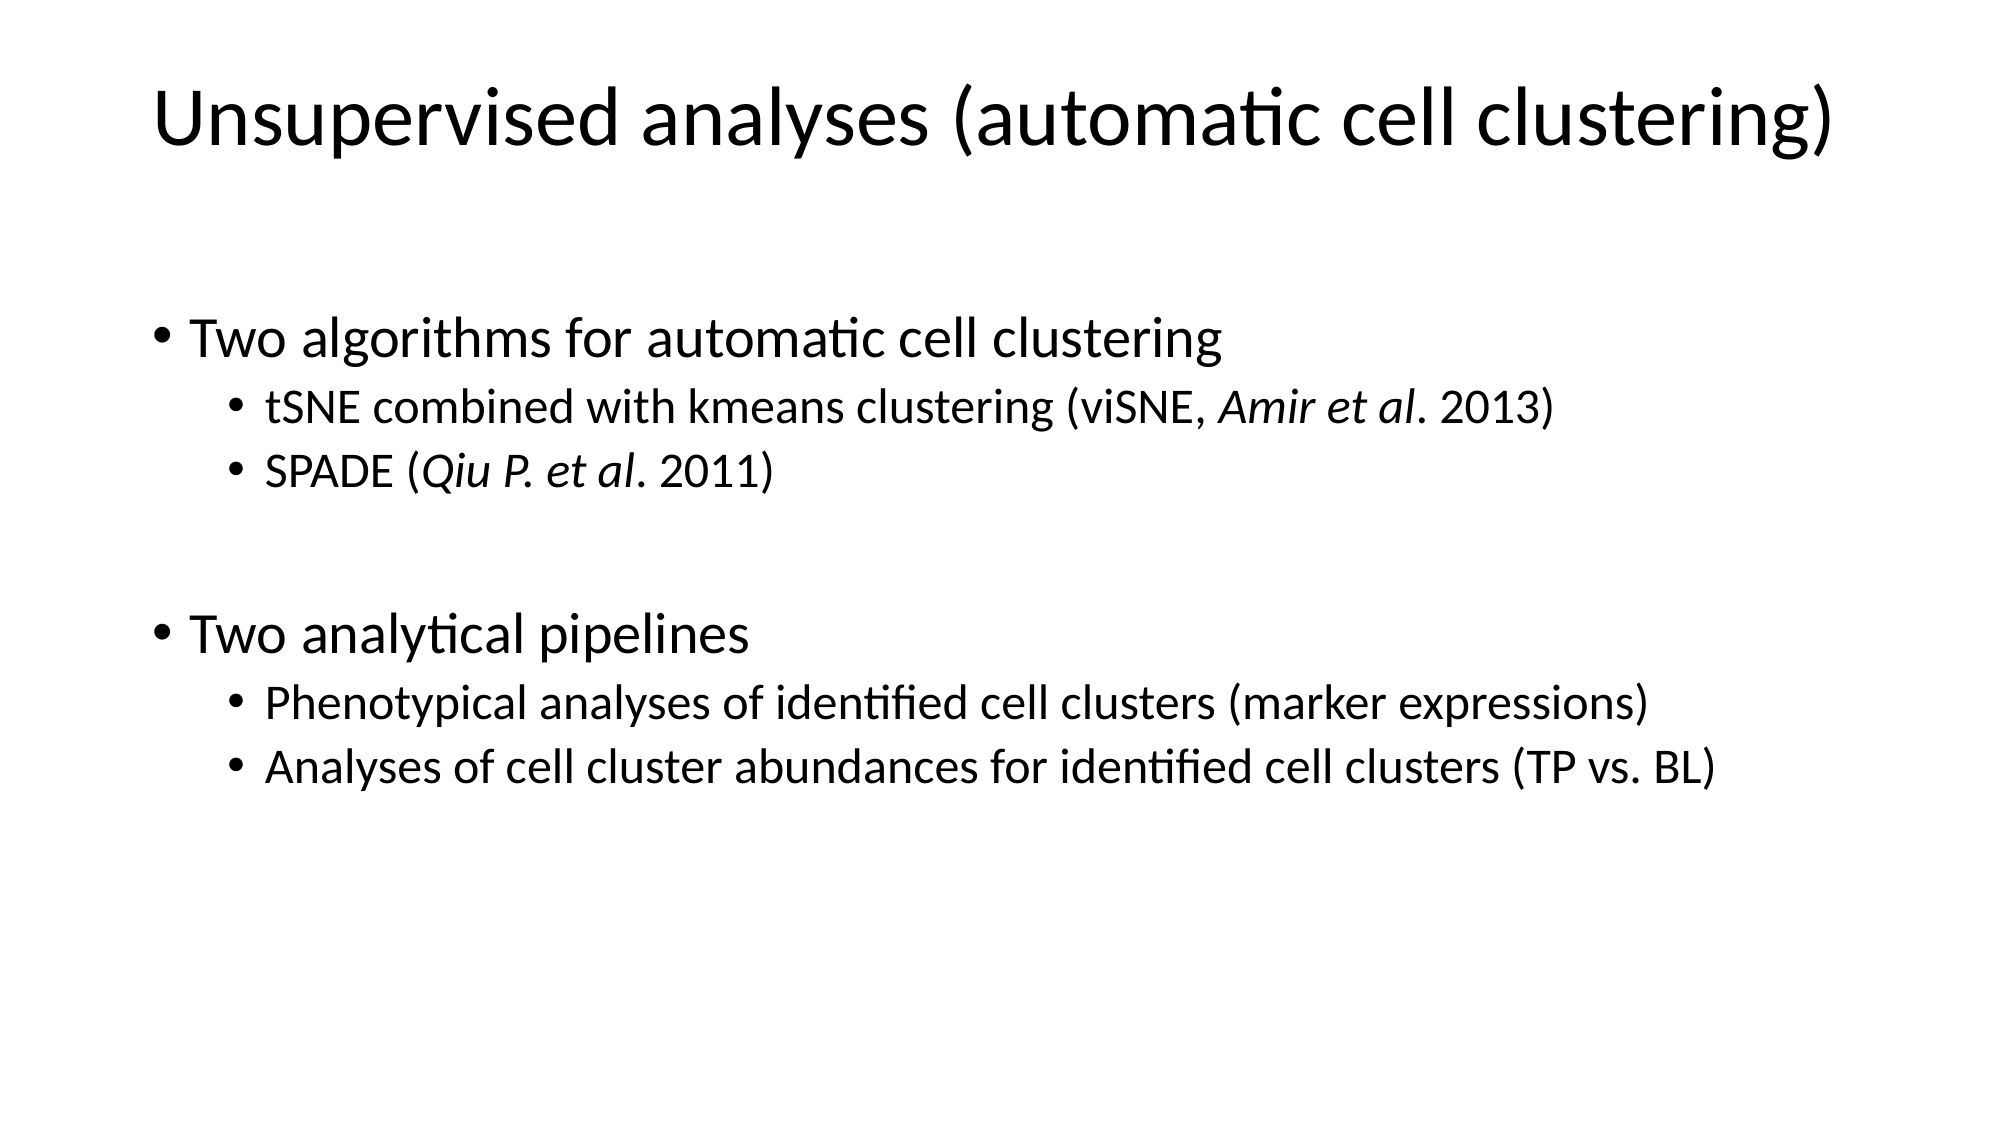

# Unsupervised analyses (automatic cell clustering)
Two algorithms for automatic cell clustering
tSNE combined with kmeans clustering (viSNE, Amir et al. 2013)
SPADE (Qiu P. et al. 2011)

Two analytical pipelines
Phenotypical analyses of identified cell clusters (marker expressions)
Analyses of cell cluster abundances for identified cell clusters (TP vs. BL)